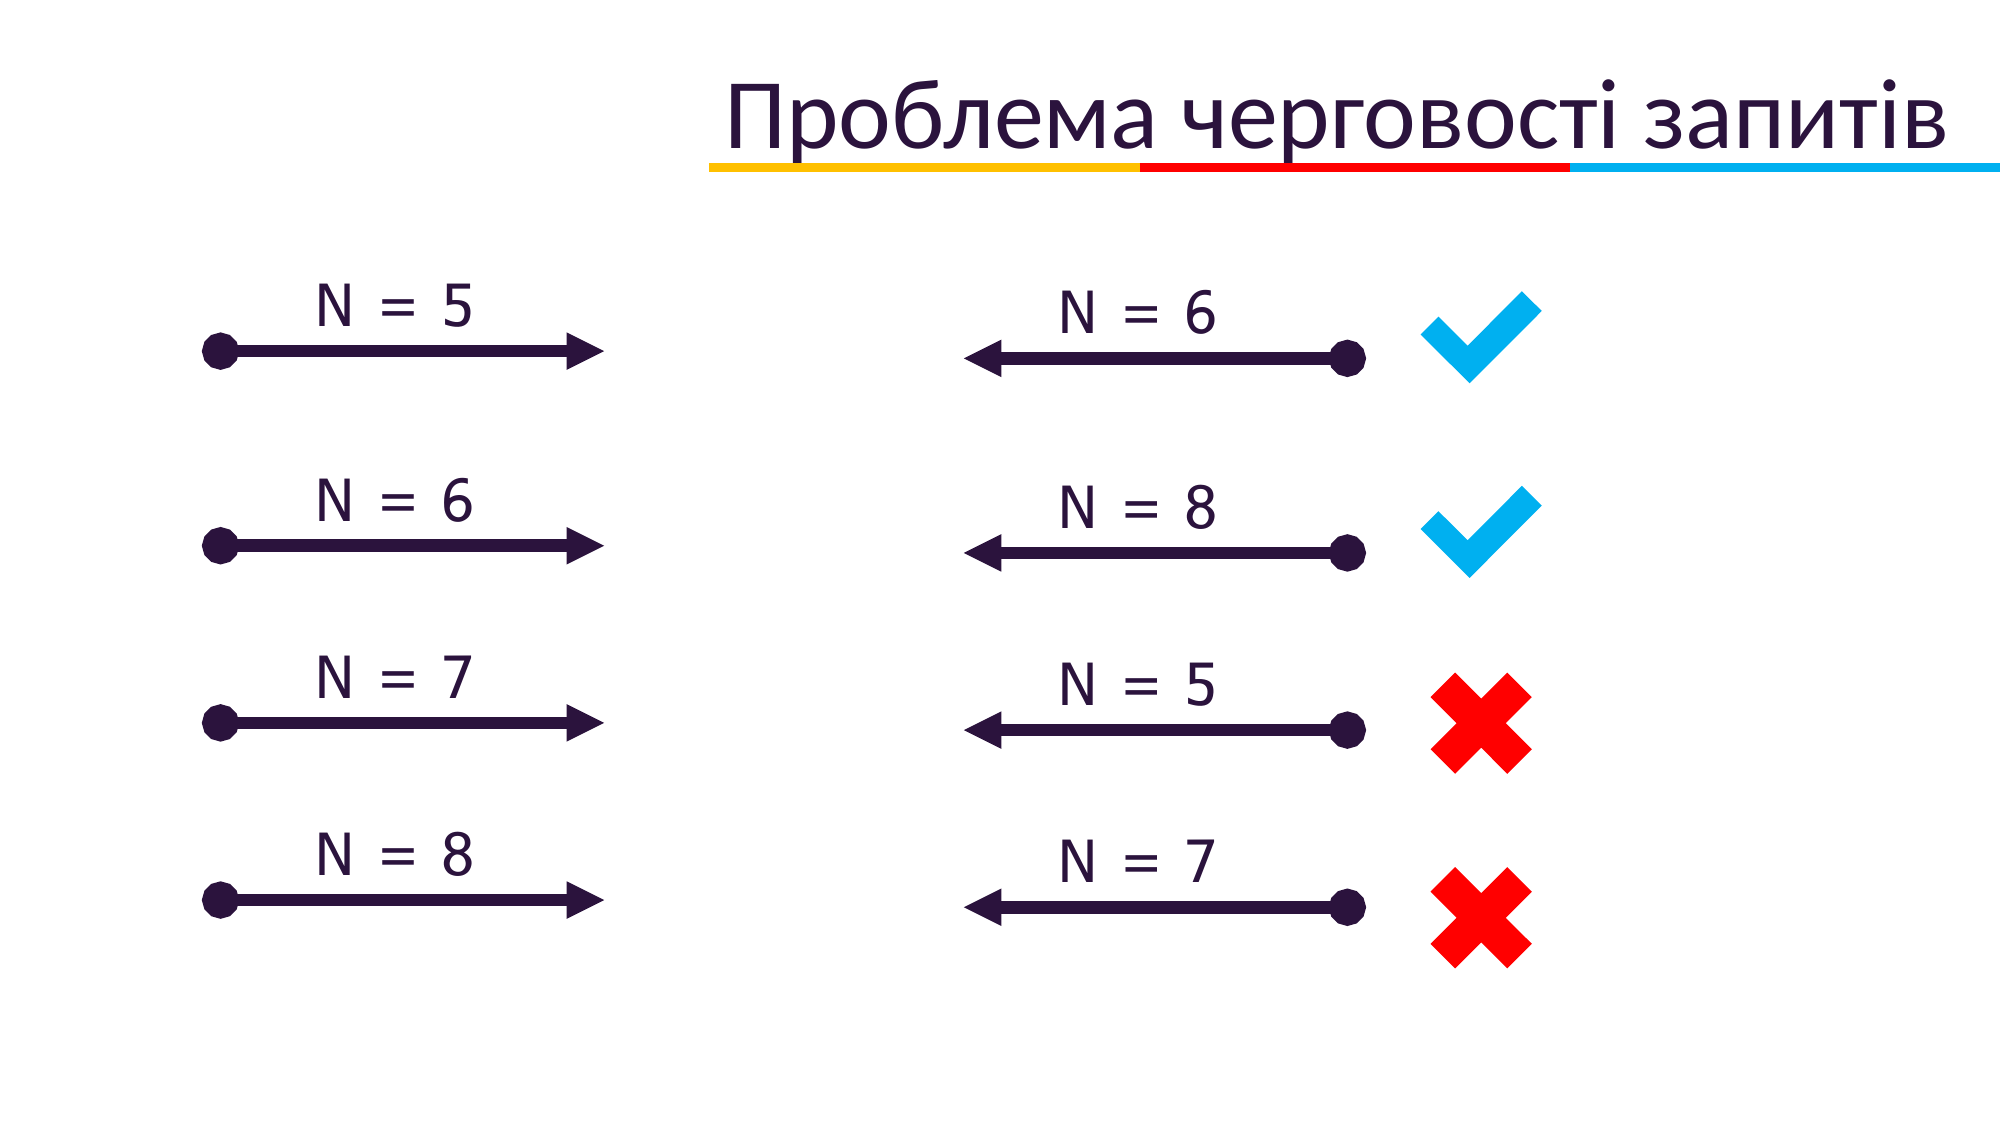

Проблема черговості запитів
N = 5
N = 6

N = 6
N = 8

N = 7
N = 5

N = 8
N = 7